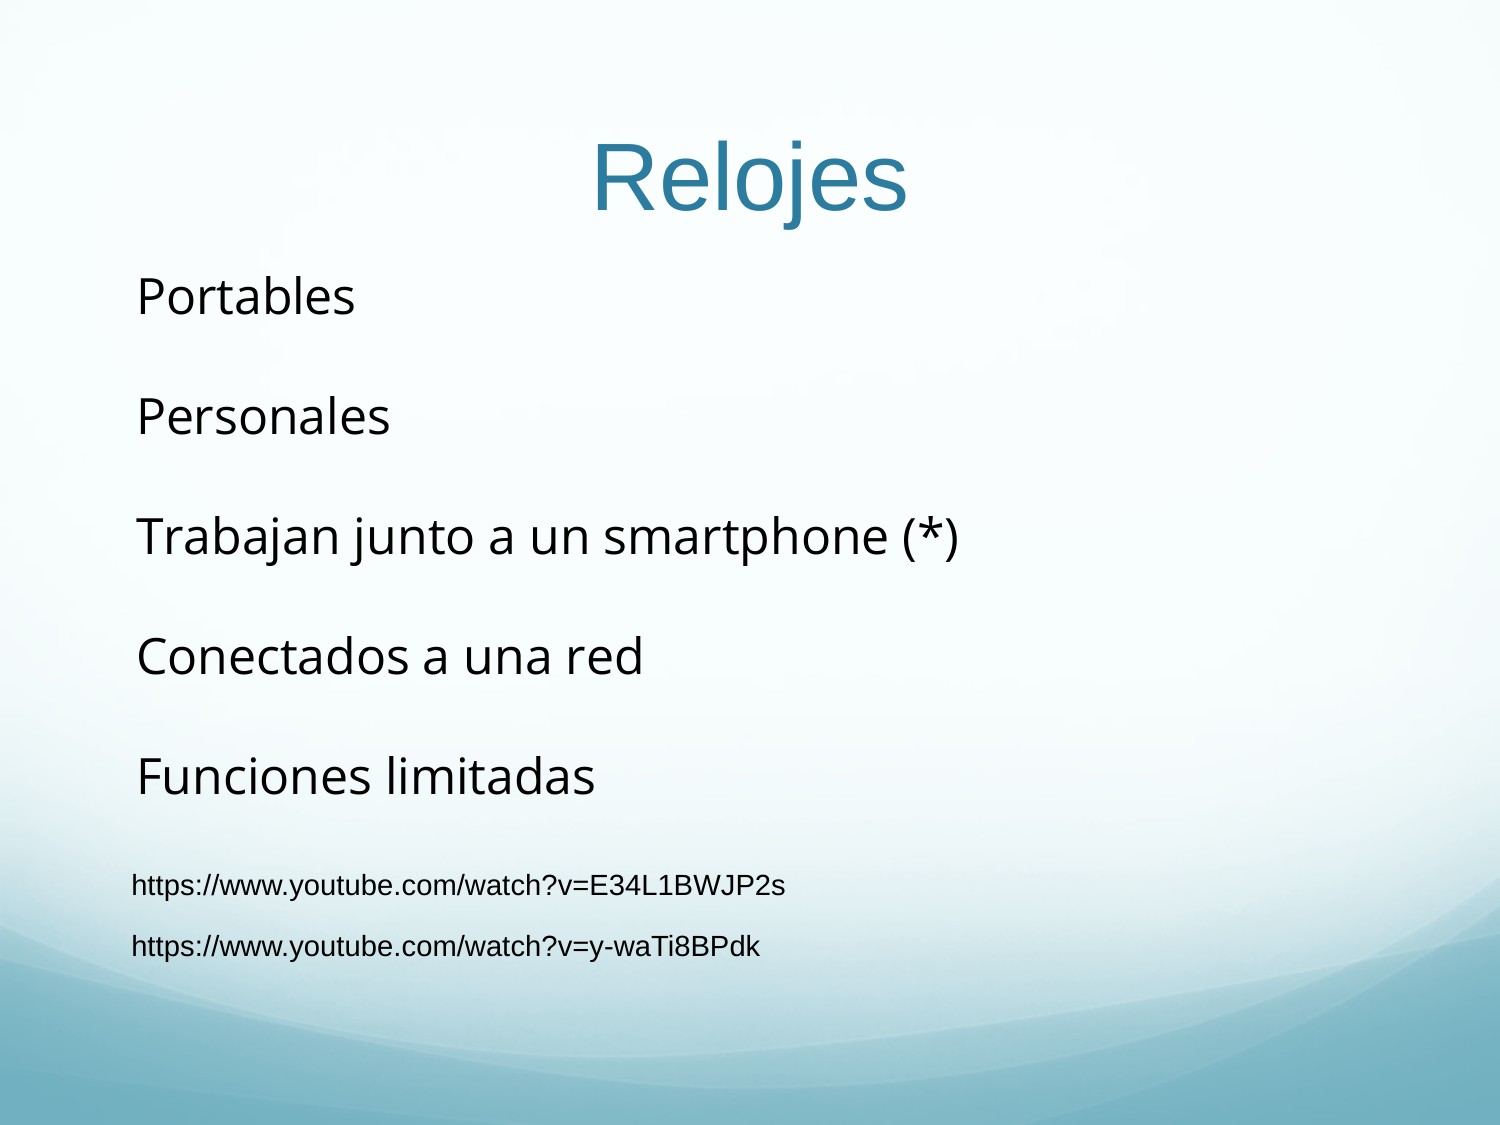

# Relojes
Portables

Personales

Trabajan junto a un smartphone (*)

Conectados a una red

Funciones limitadas
https://www.youtube.com/watch?v=E34L1BWJP2s
https://www.youtube.com/watch?v=y-waTi8BPdk